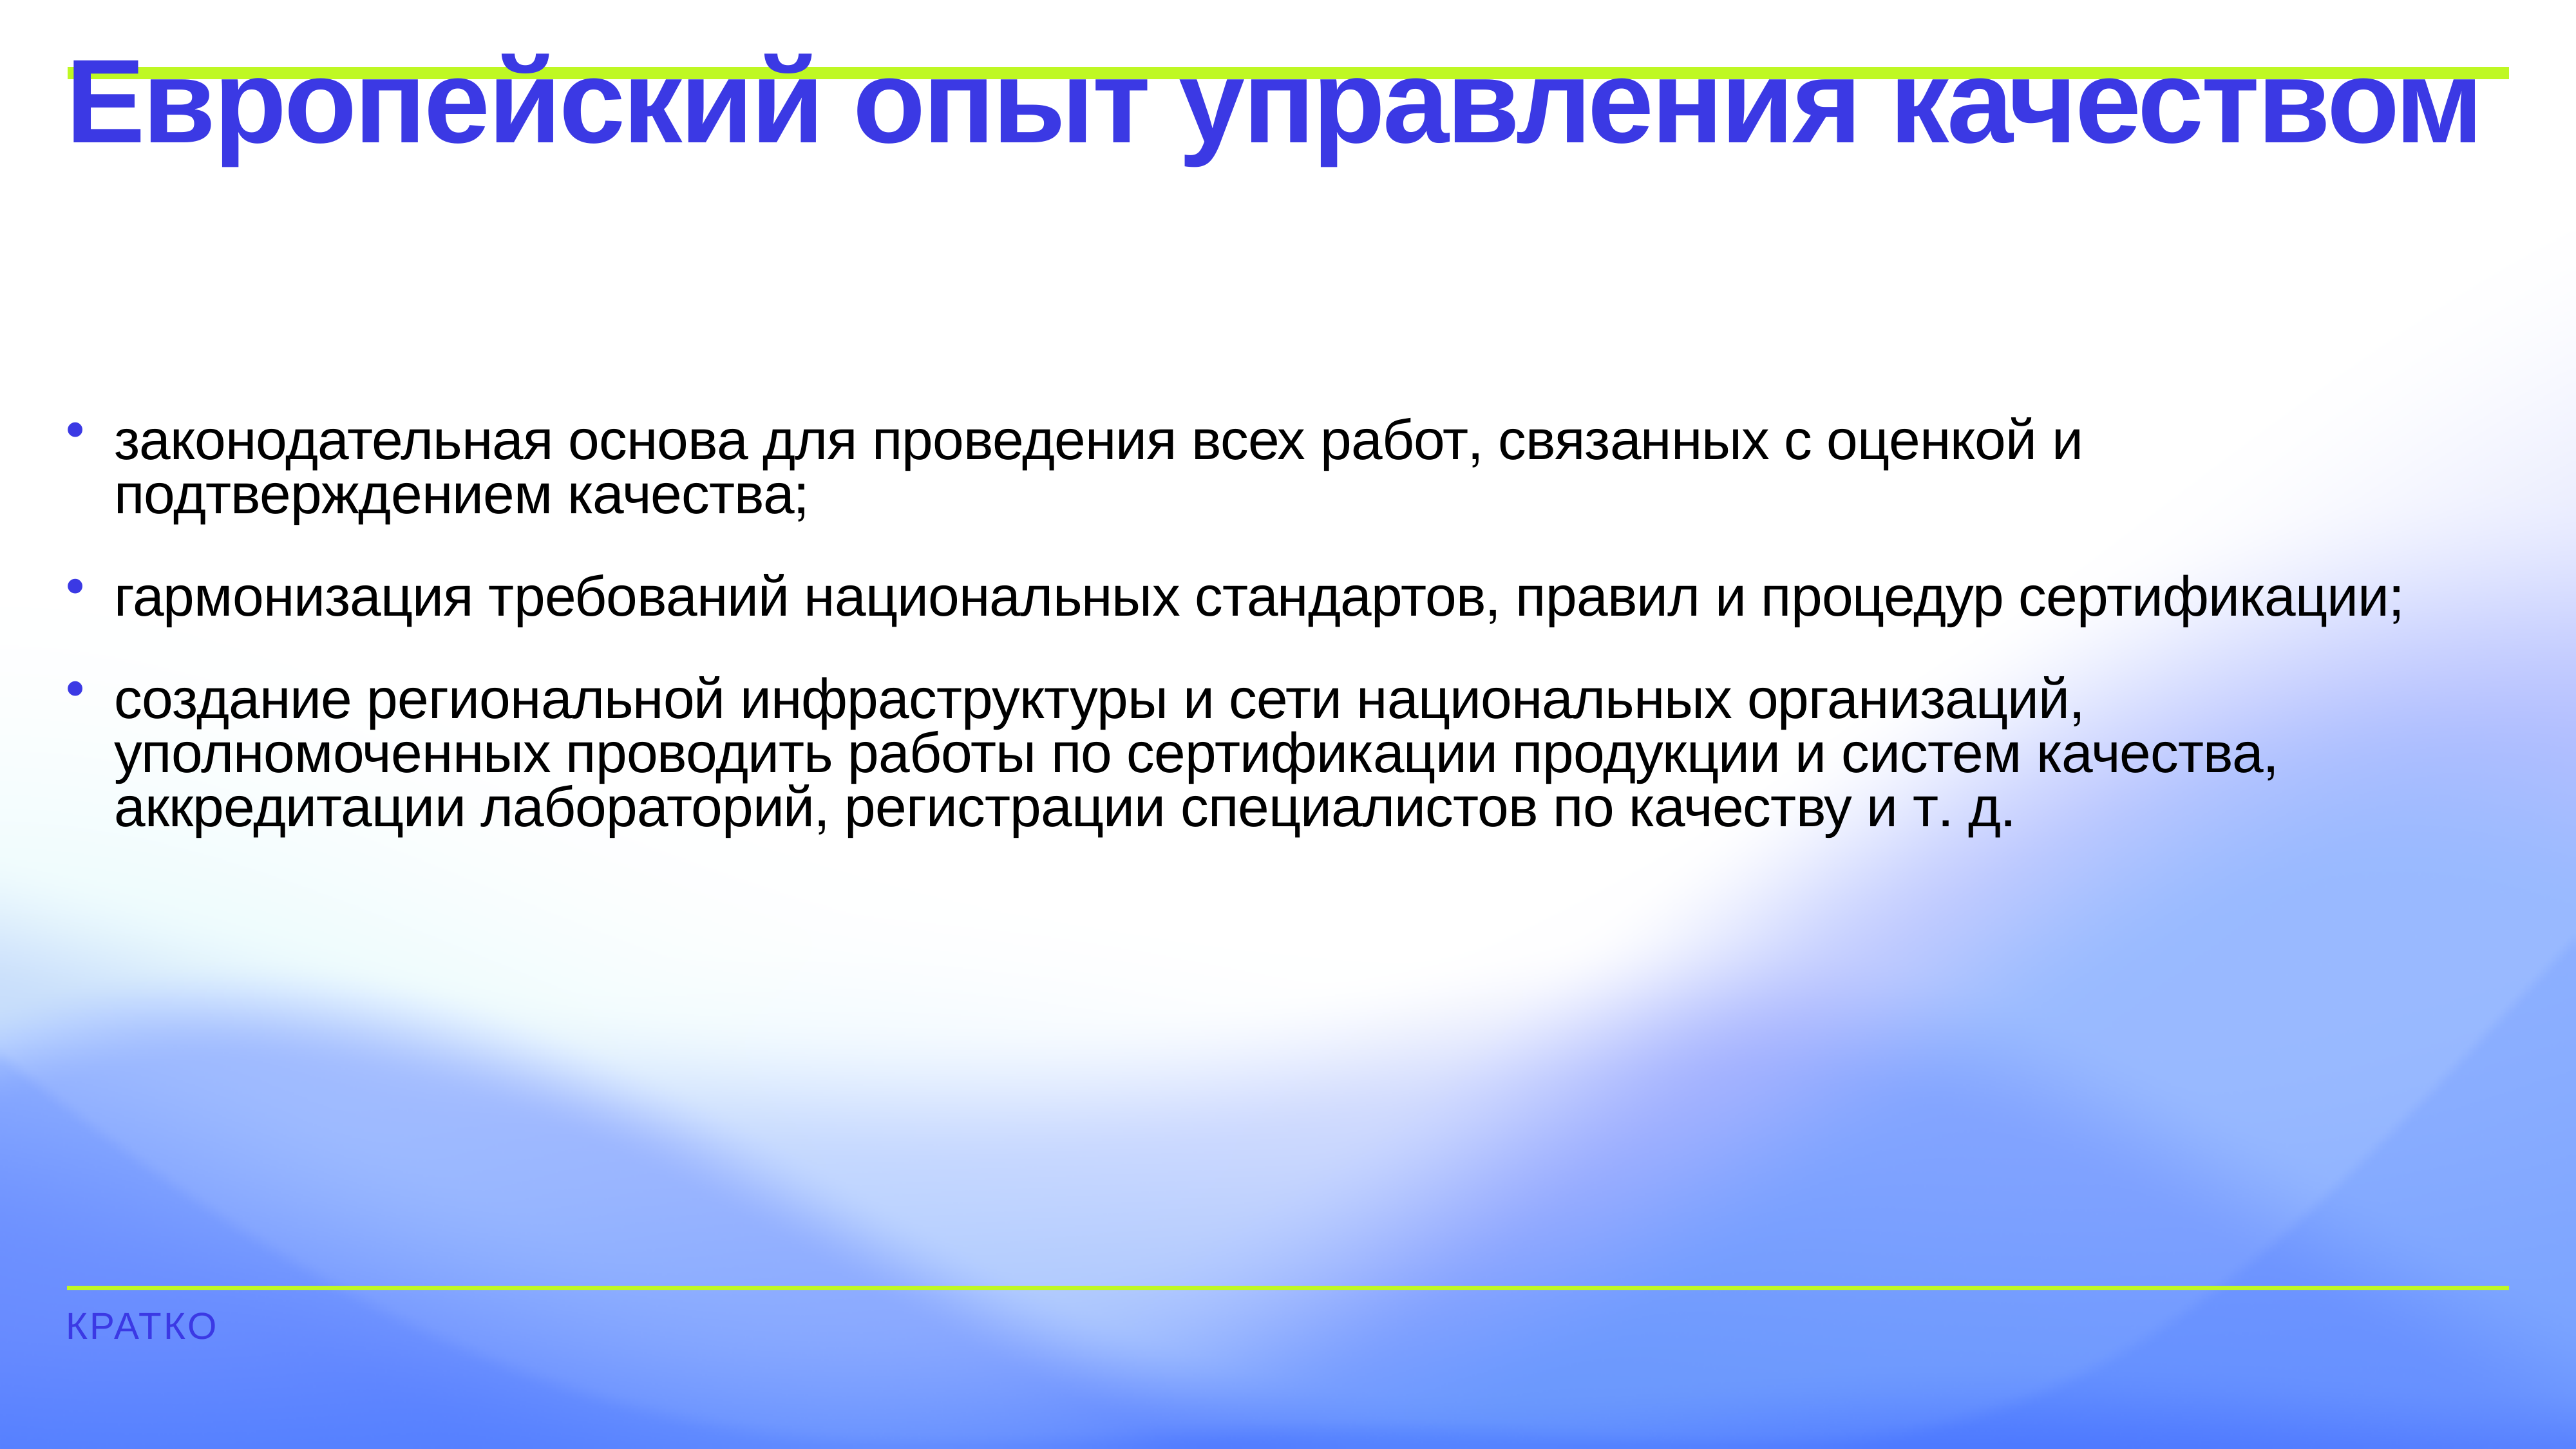

# Европейский опыт управления качеством
законодательная основа для проведения всех работ, связанных с оценкой и подтверждением качества;
гармонизация требований национальных стандартов, правил и процедур сертификации;
создание региональной инфраструктуры и сети национальных организаций, уполномоченных проводить работы по сертификации продукции и систем качества, аккредитации лабораторий, регистрации специалистов по качеству и т. д.
Кратко
22